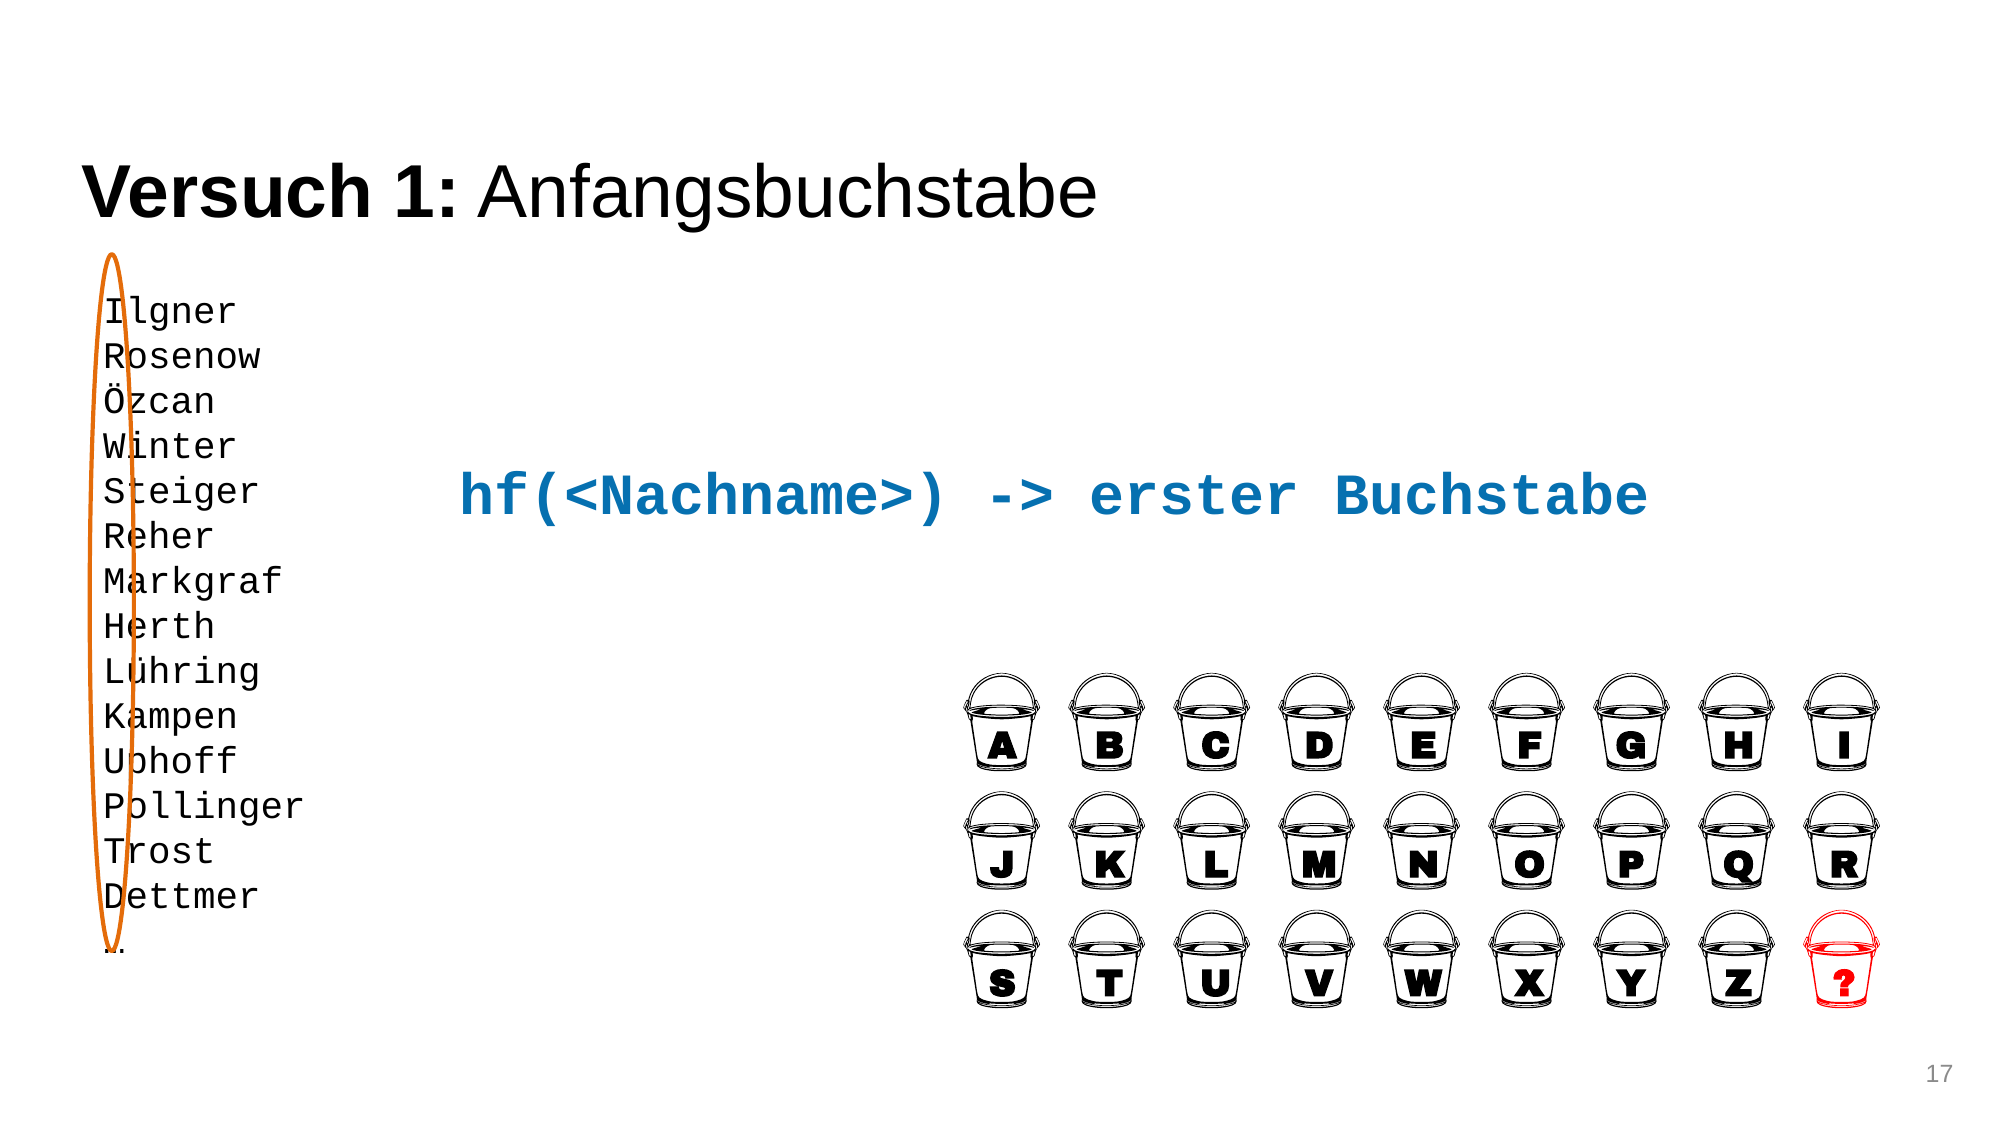

Versuch 1: Anfangsbuchstabe

Ilgner
Rosenow
Özcan
Winter
Steiger
Reher
Markgraf
Herth
Lühring
Kampen
Uphoff
Pollinger
Trost
Dettmer
…
hf(<Nachname>) -> erster Buchstabe

A
B
C
D
E
F
G
H
I
J
K
L
M
N
O
P
Q
R
S
T
U
V
W
X
Y
Z
?
17